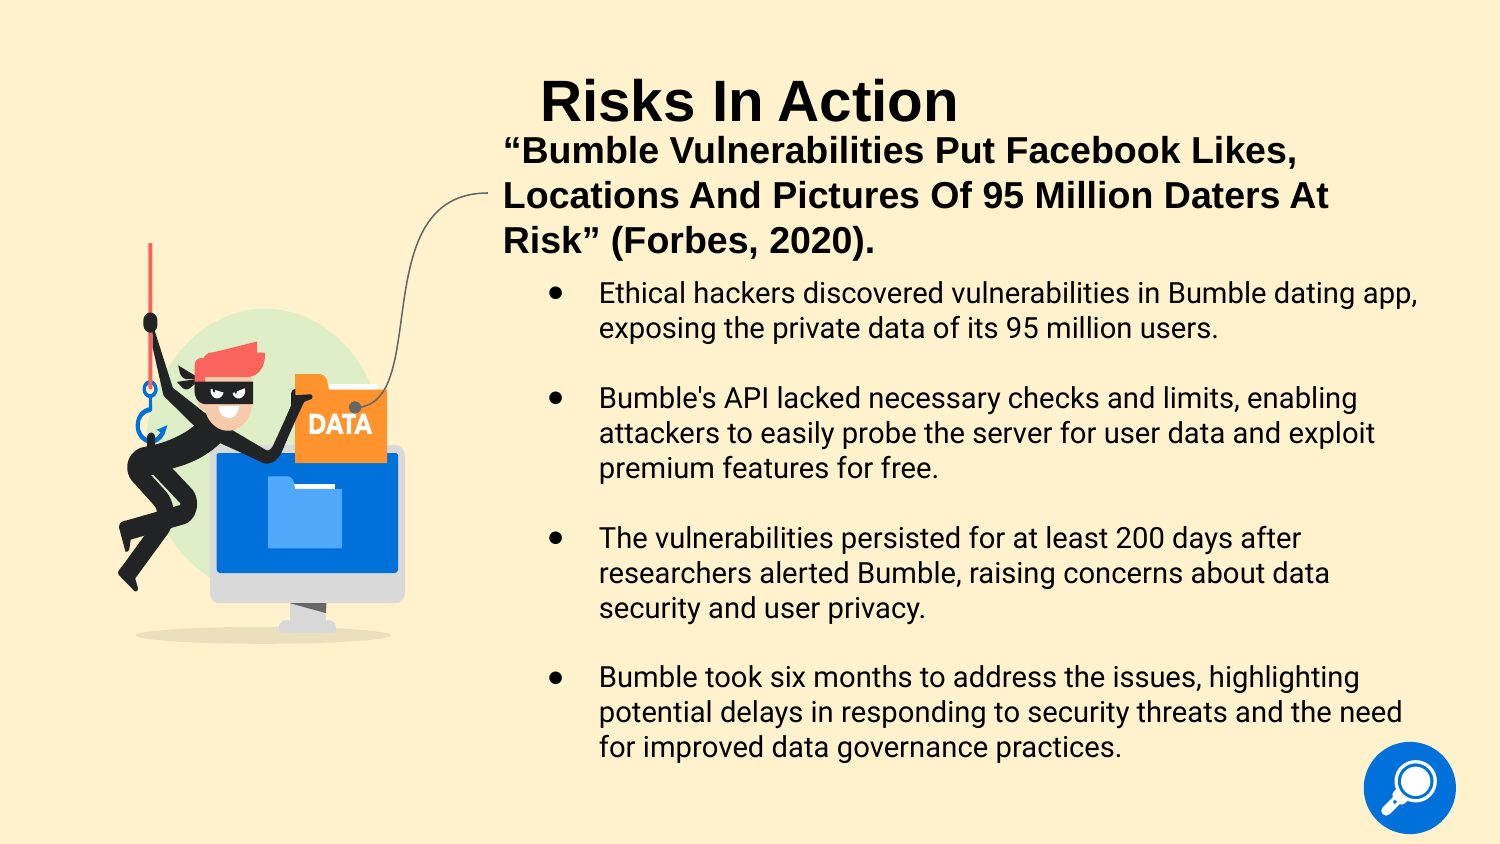

# Risks In Action
“Bumble Vulnerabilities Put Facebook Likes, Locations And Pictures Of 95 Million Daters At Risk” (Forbes, 2020).

Ethical hackers discovered vulnerabilities in Bumble dating app, exposing the private data of its 95 million users.

Bumble's API lacked necessary checks and limits, enabling attackers to easily probe the server for user data and exploit premium features for free.

The vulnerabilities persisted for at least 200 days after researchers alerted Bumble, raising concerns about data security and user privacy.

Bumble took six months to address the issues, highlighting potential delays in responding to security threats and the need for improved data governance practices.